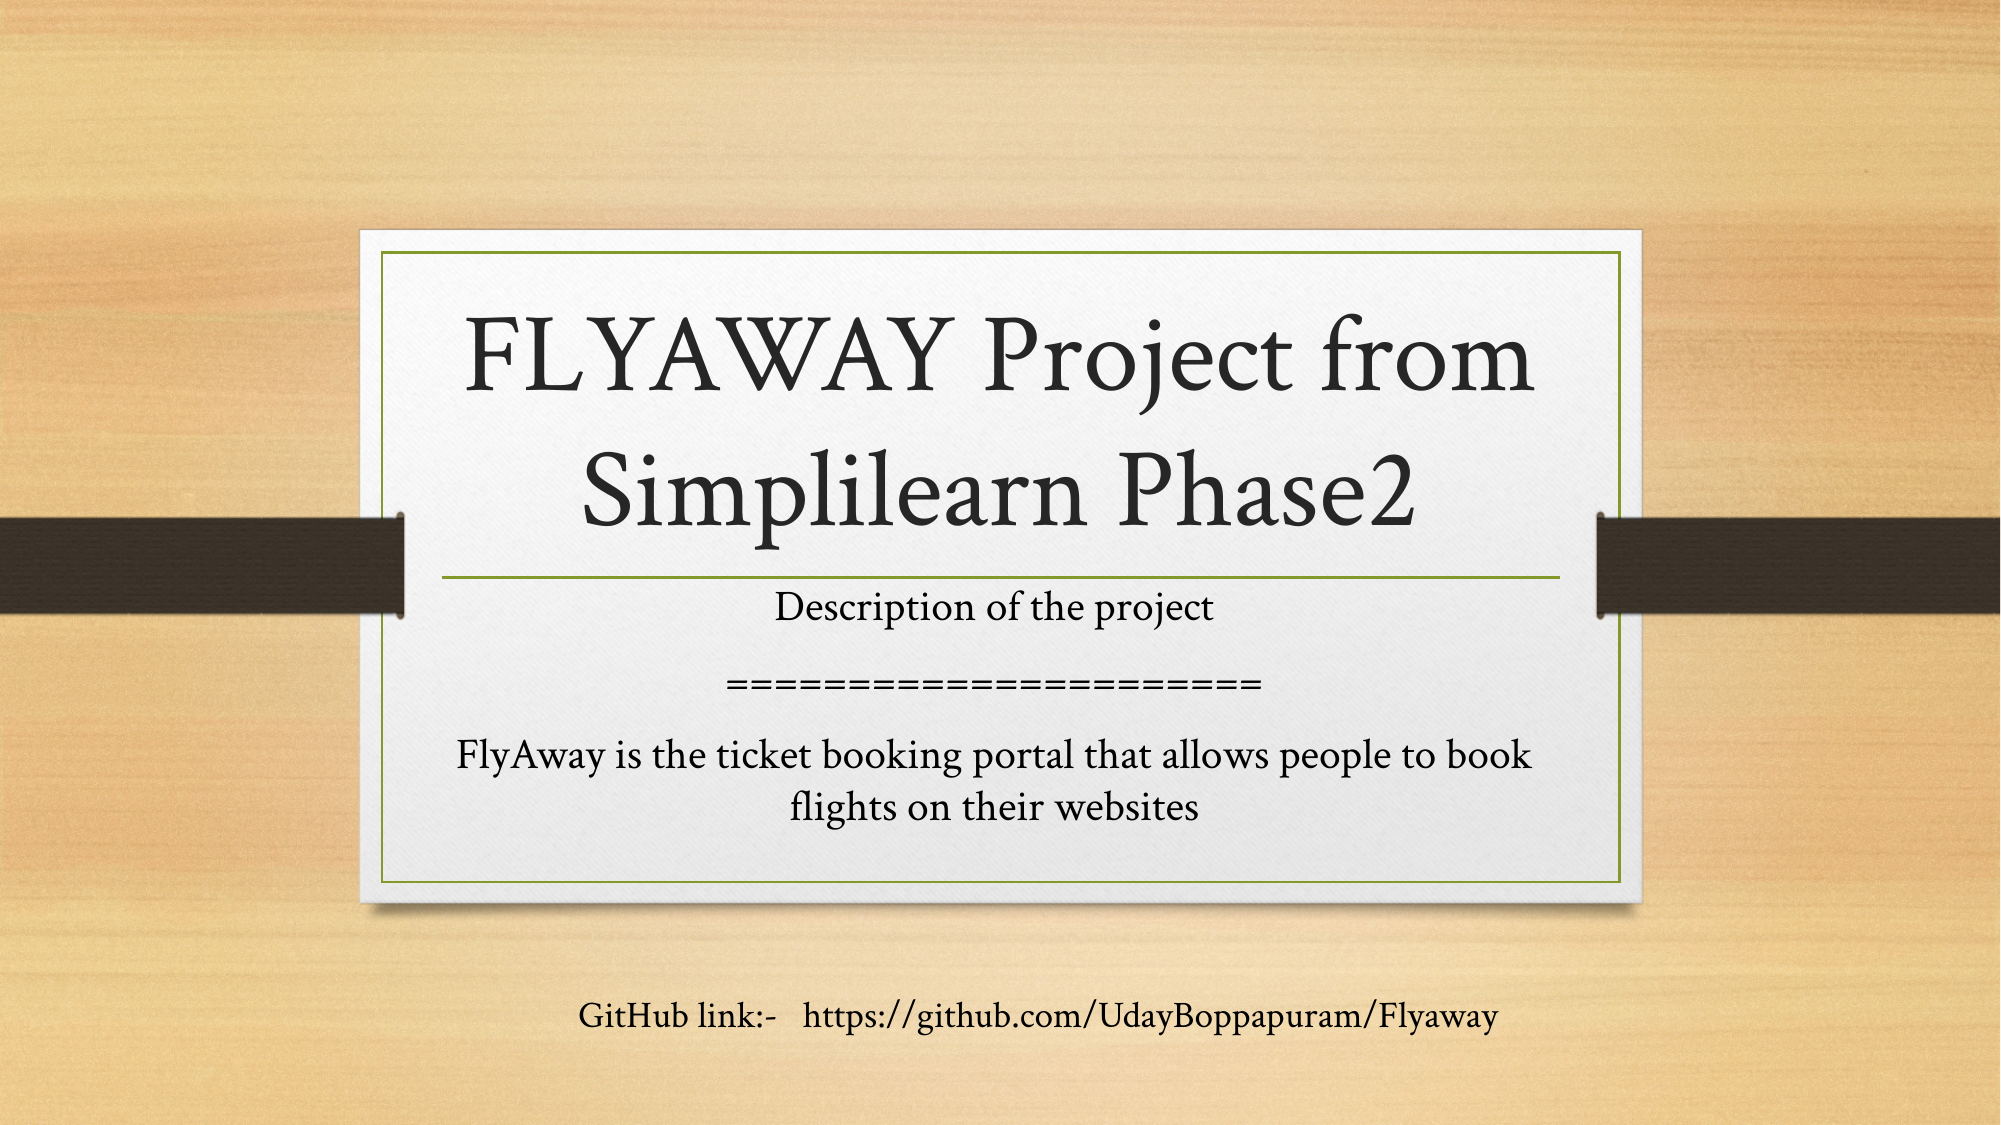

# FLYAWAY Project from Simplilearn Phase2
Description of the project
======================
FlyAway is the ticket booking portal that allows people to book flights on their websites
GitHub link:-   https://github.com/UdayBoppapuram/Flyaway